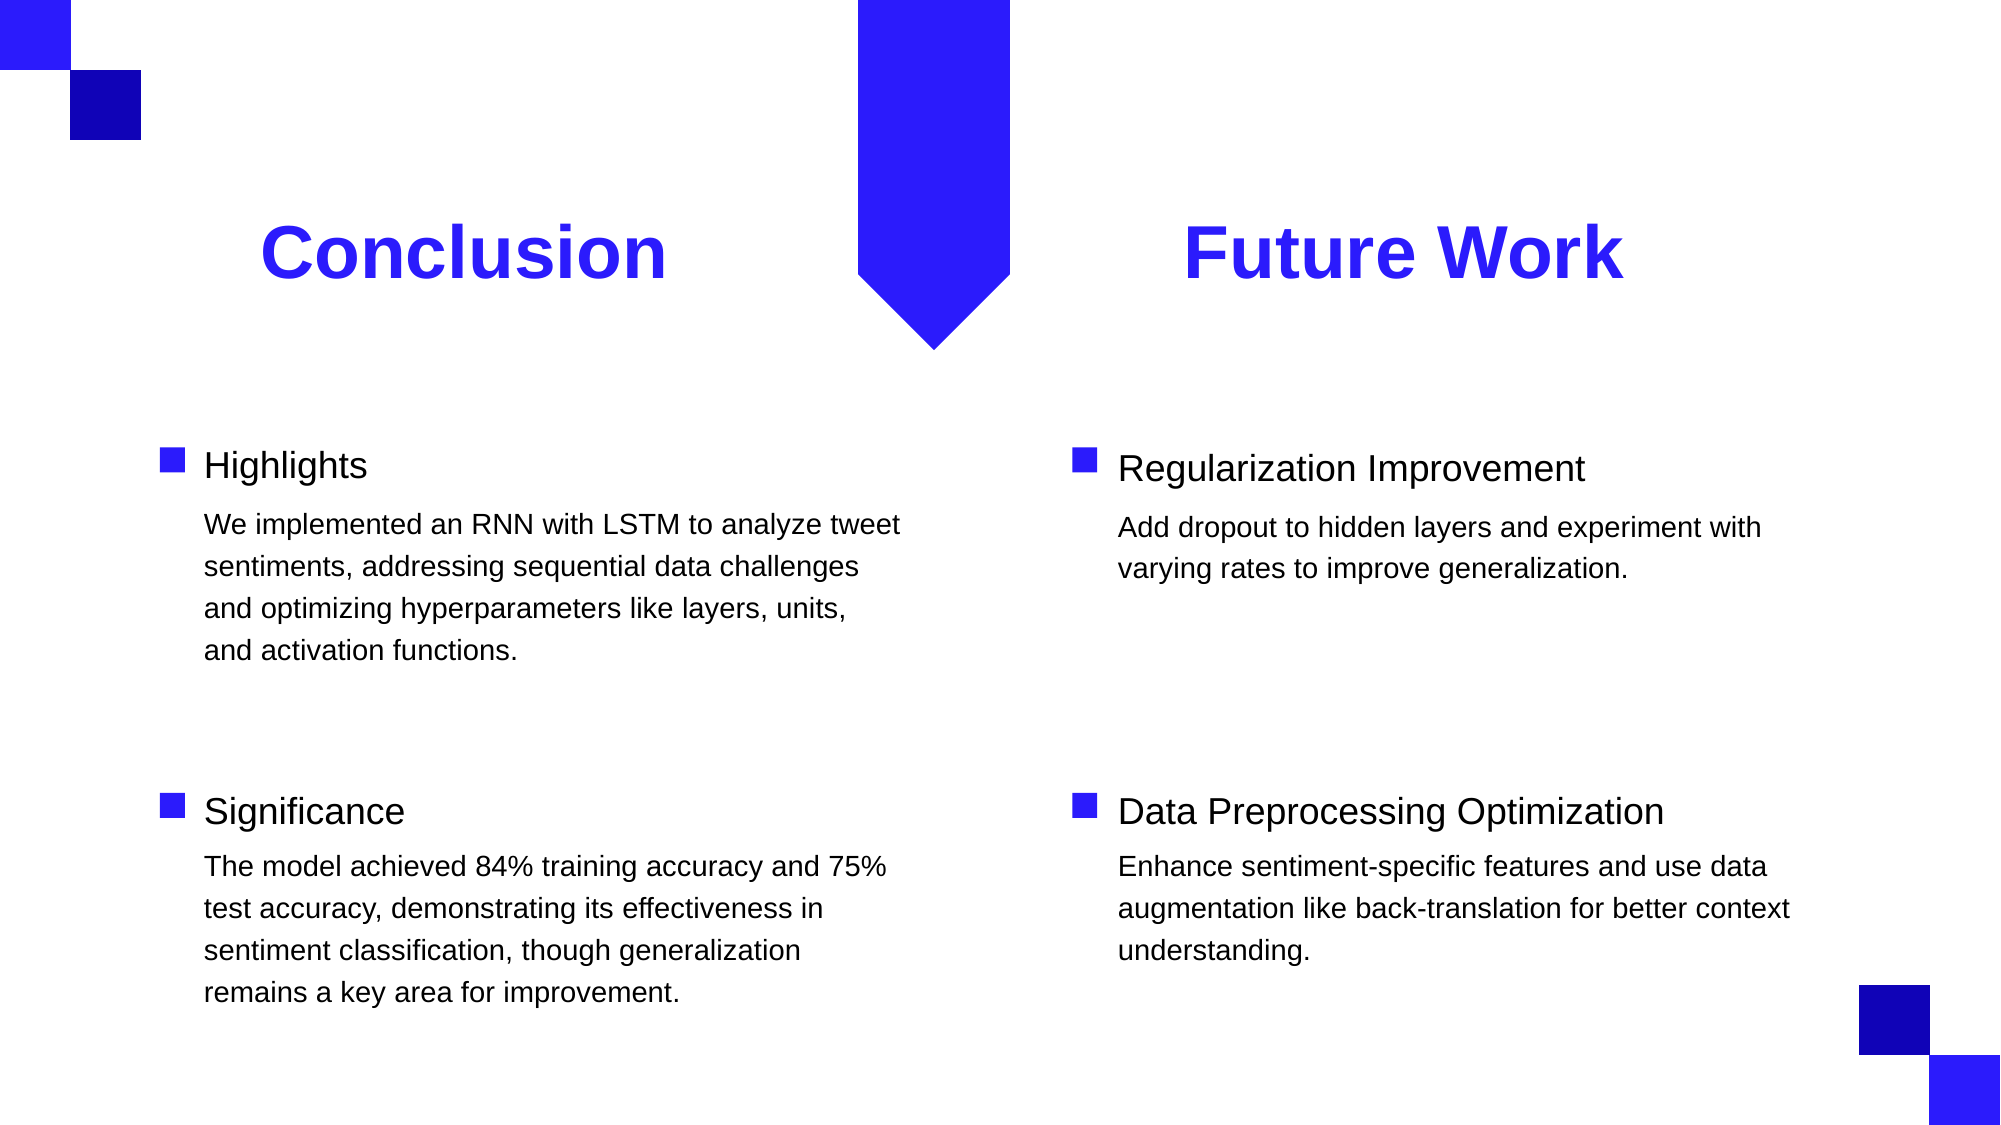

Future Work
# Conclusion

Highlights
Regularization Improvement
We implemented an RNN with LSTM to analyze tweet sentiments, addressing sequential data challenges and optimizing hyperparameters like layers, units, and activation functions.
Add dropout to hidden layers and experiment with varying rates to improve generalization.
Significance
Data Preprocessing Optimization
The model achieved 84% training accuracy and 75% test accuracy, demonstrating its effectiveness in sentiment classification, though generalization remains a key area for improvement.
Enhance sentiment-specific features and use data augmentation like back-translation for better context understanding.